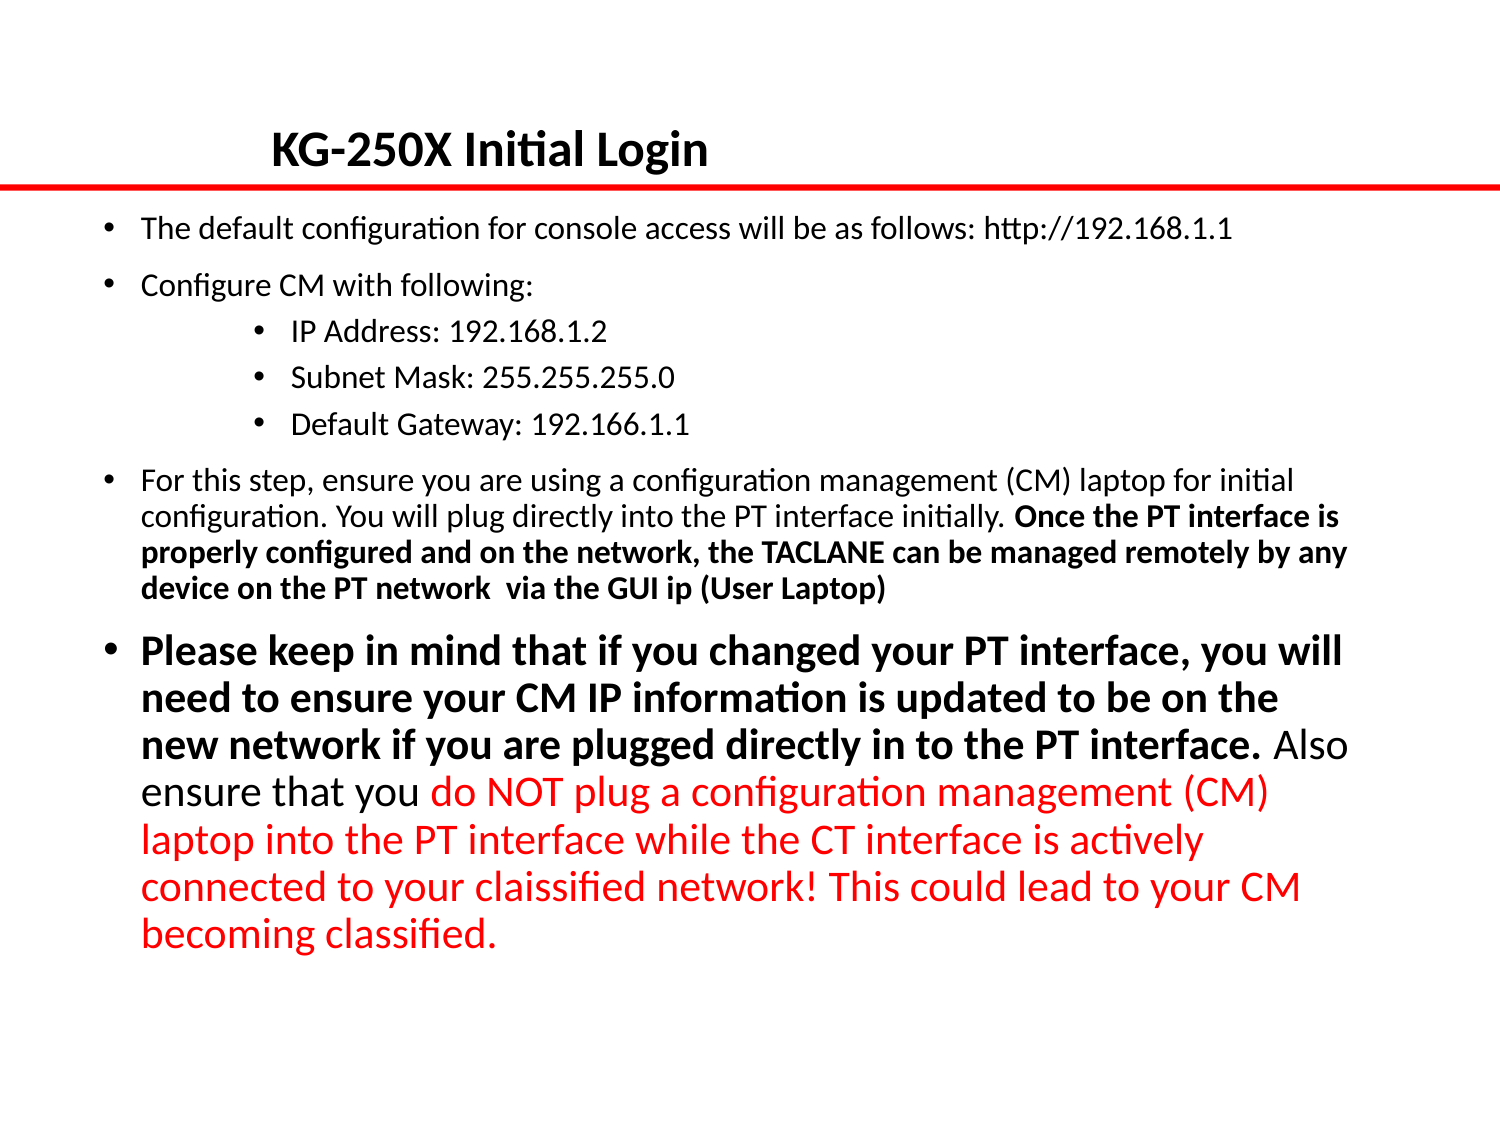

# KG-250X Initial Login
The default configuration for console access will be as follows: http://192.168.1.1
Configure CM with following:
IP Address: 192.168.1.2
Subnet Mask: 255.255.255.0
Default Gateway: 192.166.1.1
For this step, ensure you are using a configuration management (CM) laptop for initial configuration. You will plug directly into the PT interface initially. Once the PT interface is properly configured and on the network, the TACLANE can be managed remotely by any device on the PT network  via the GUI ip (User Laptop)
Please keep in mind that if you changed your PT interface, you will need to ensure your CM IP information is updated to be on the new network if you are plugged directly in to the PT interface. Also ensure that you do NOT plug a configuration management (CM) laptop into the PT interface while the CT interface is actively connected to your claissified network! This could lead to your CM becoming classified.